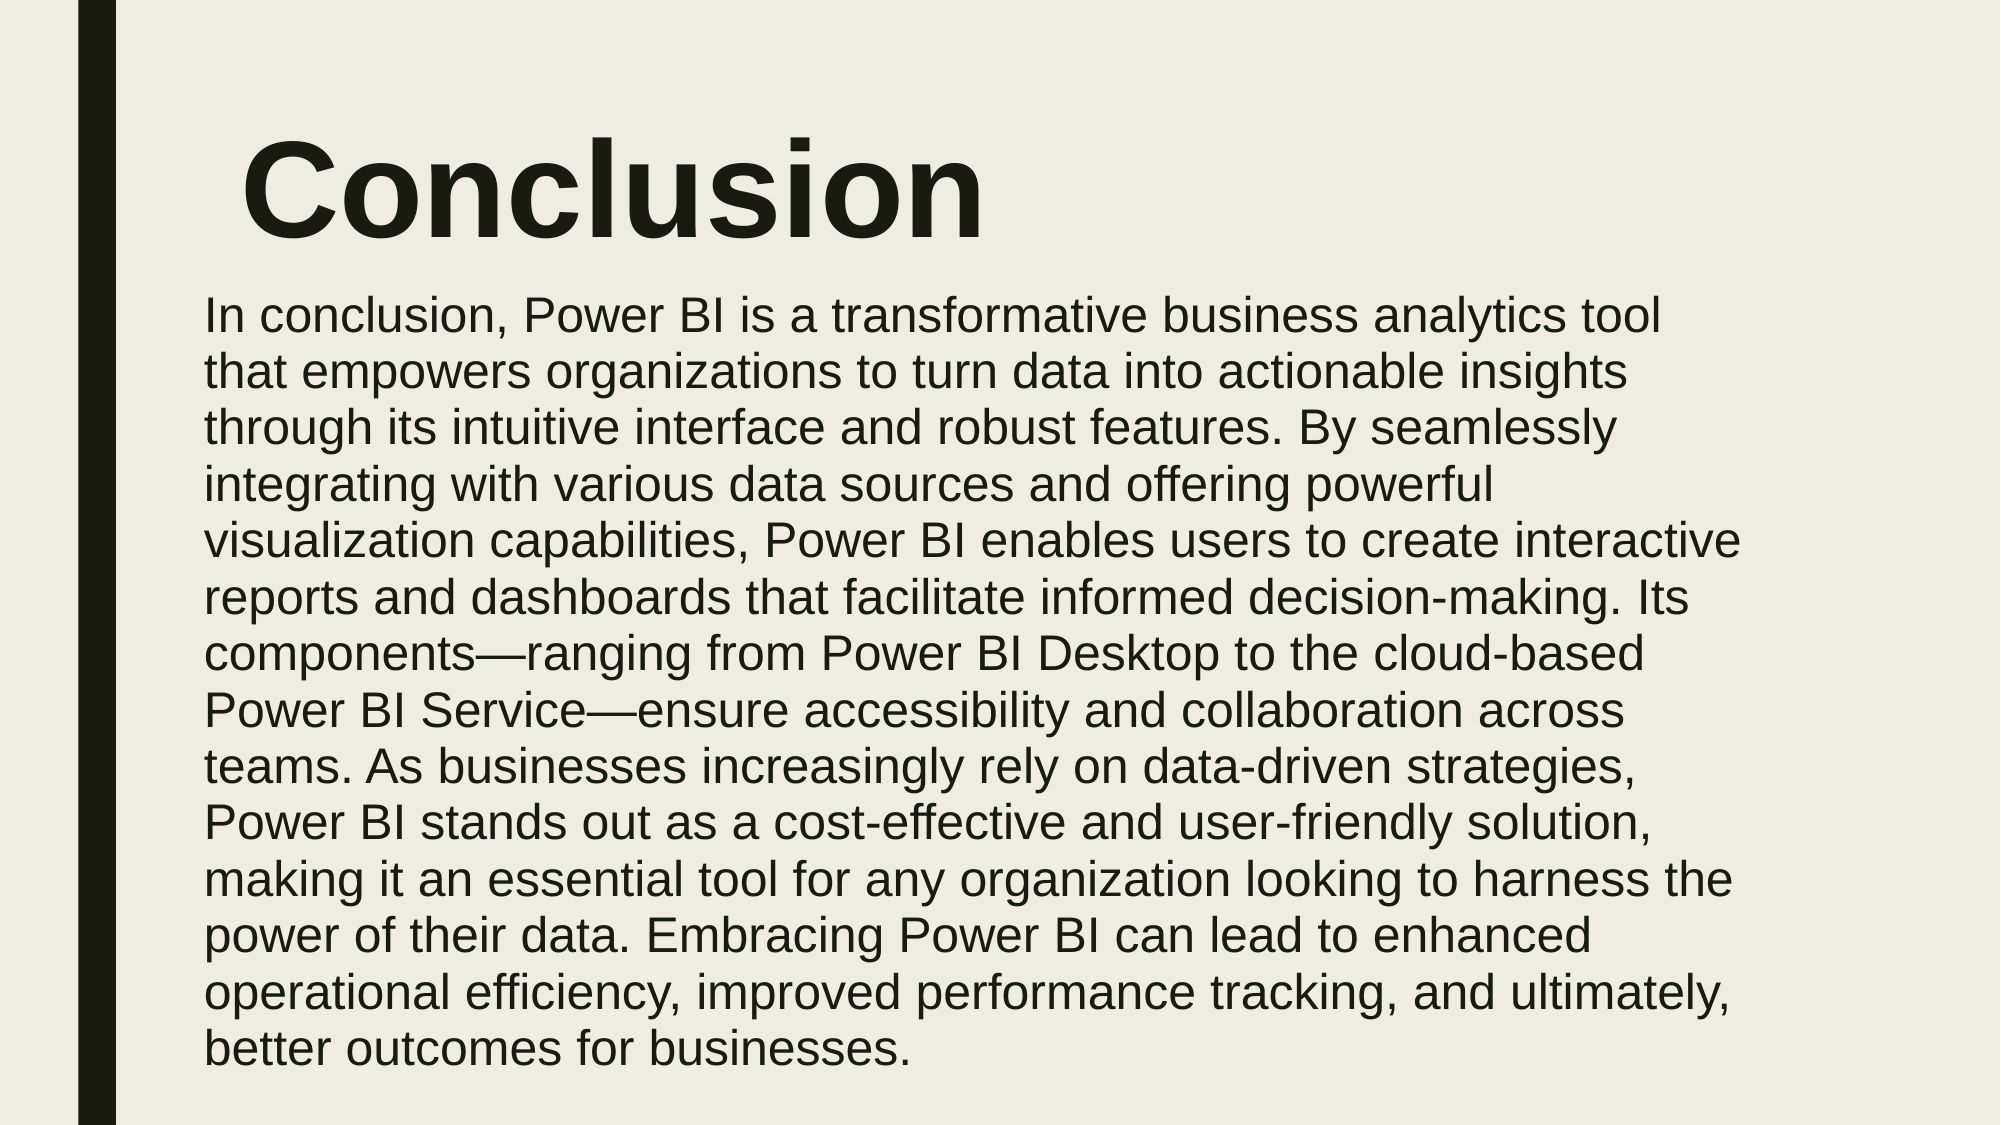

# Conclusion
In conclusion, Power BI is a transformative business analytics tool that empowers organizations to turn data into actionable insights through its intuitive interface and robust features. By seamlessly integrating with various data sources and offering powerful visualization capabilities, Power BI enables users to create interactive reports and dashboards that facilitate informed decision-making. Its components—ranging from Power BI Desktop to the cloud-based Power BI Service—ensure accessibility and collaboration across teams. As businesses increasingly rely on data-driven strategies, Power BI stands out as a cost-effective and user-friendly solution, making it an essential tool for any organization looking to harness the power of their data. Embracing Power BI can lead to enhanced operational efficiency, improved performance tracking, and ultimately, better outcomes for businesses.